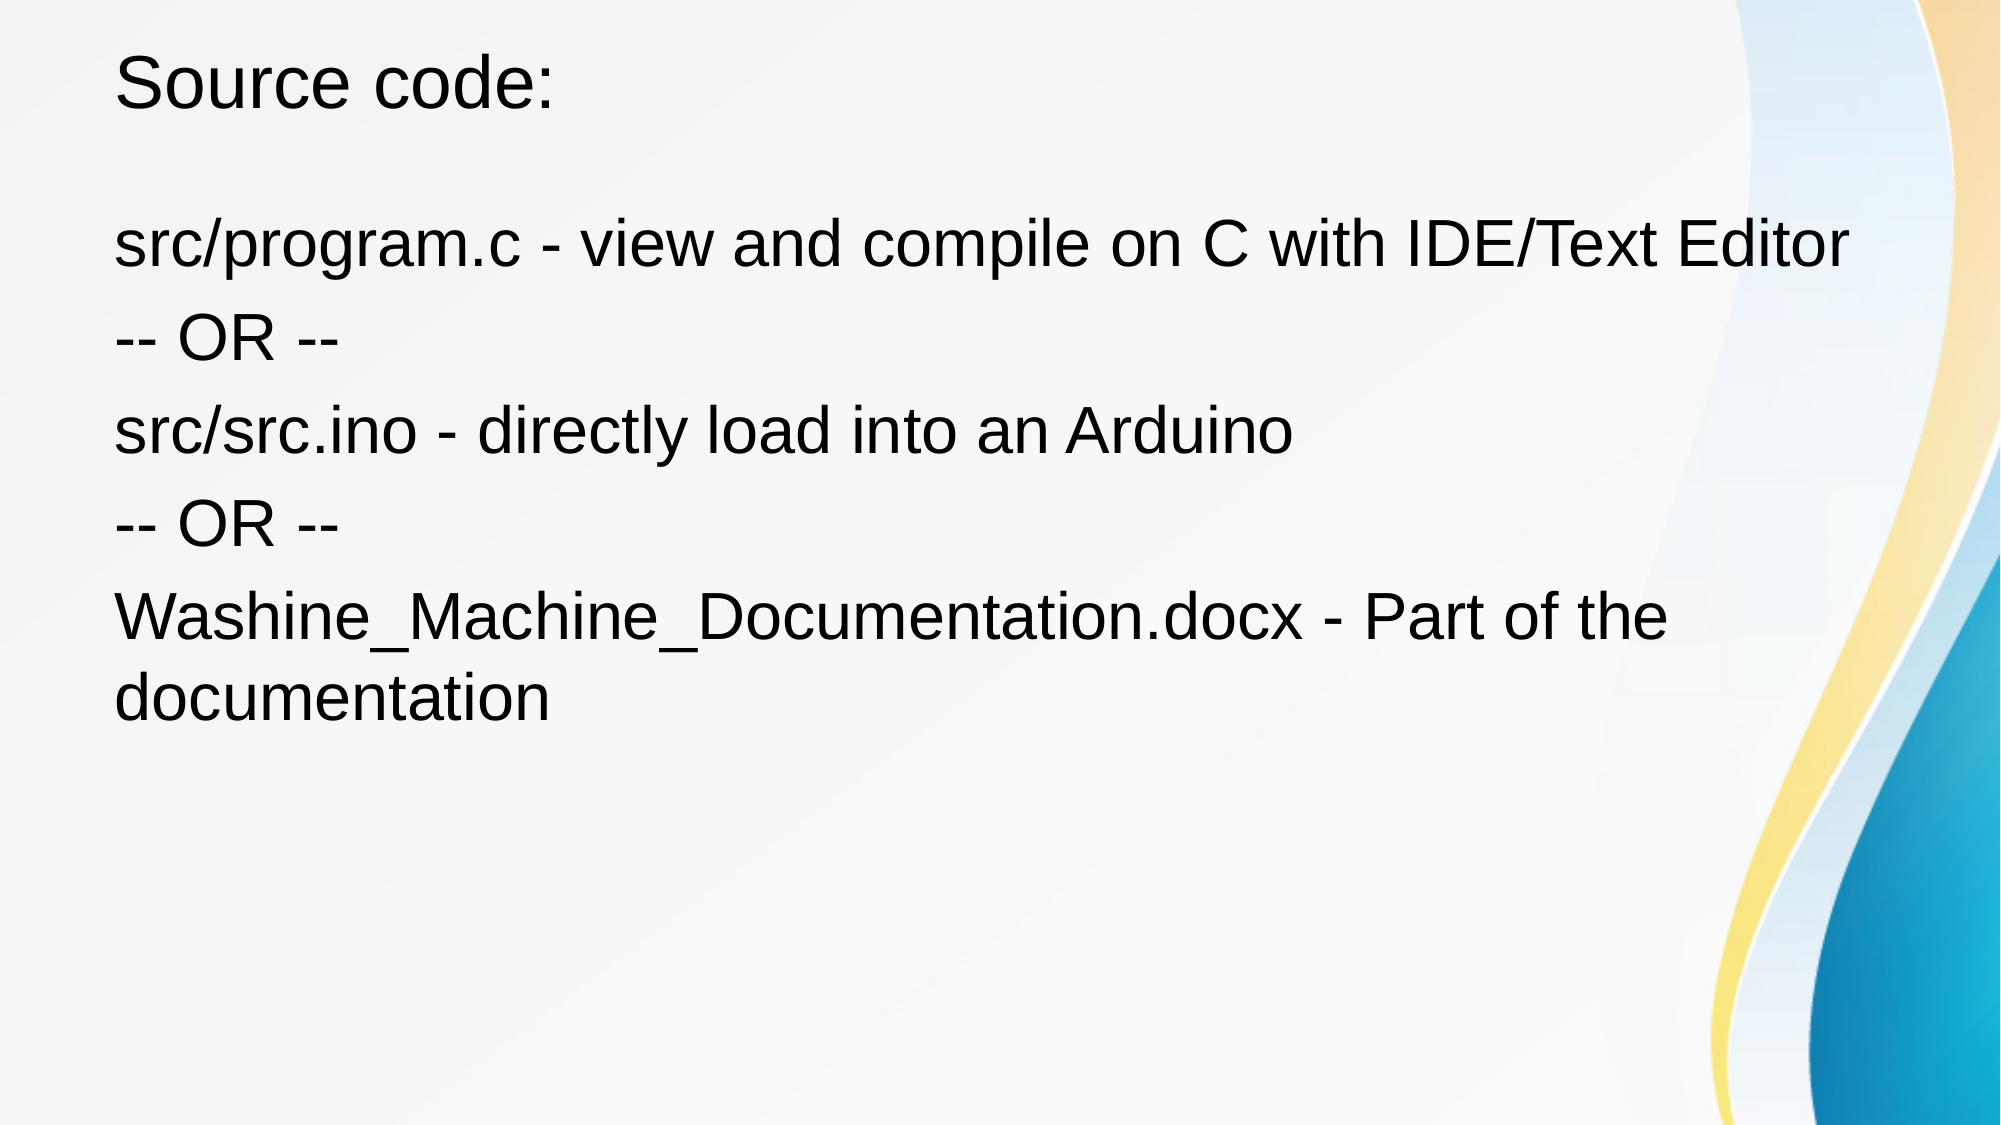

# Source code:
src/program.c - view and compile on C with IDE/Text Editor
-- OR --
src/src.ino - directly load into an Arduino
-- OR --
Washine_Machine_Documentation.docx - Part of the documentation